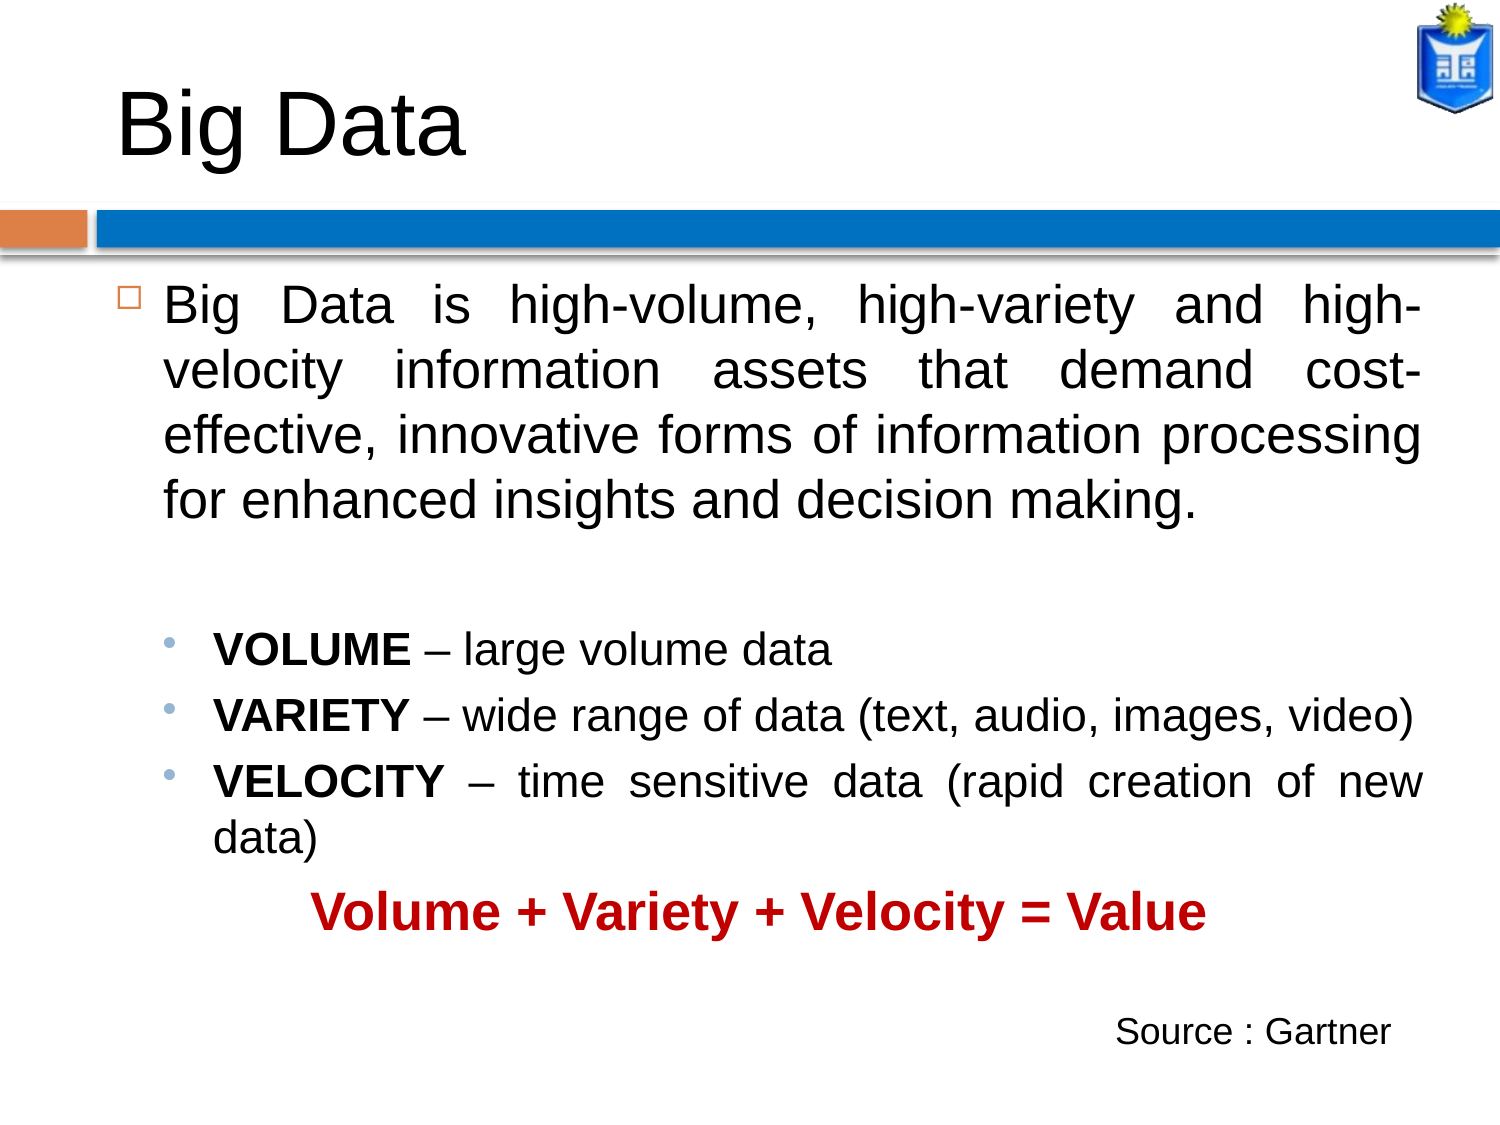

# Big Data
Big Data is high-volume, high-variety and high-velocity information assets that demand cost-effective, innovative forms of information processing for enhanced insights and decision making.

VOLUME – large volume data
VARIETY – wide range of data (text, audio, images, video)
VELOCITY – time sensitive data (rapid creation of new data)
             Volume + Variety + Velocity = Value
Source : Gartner